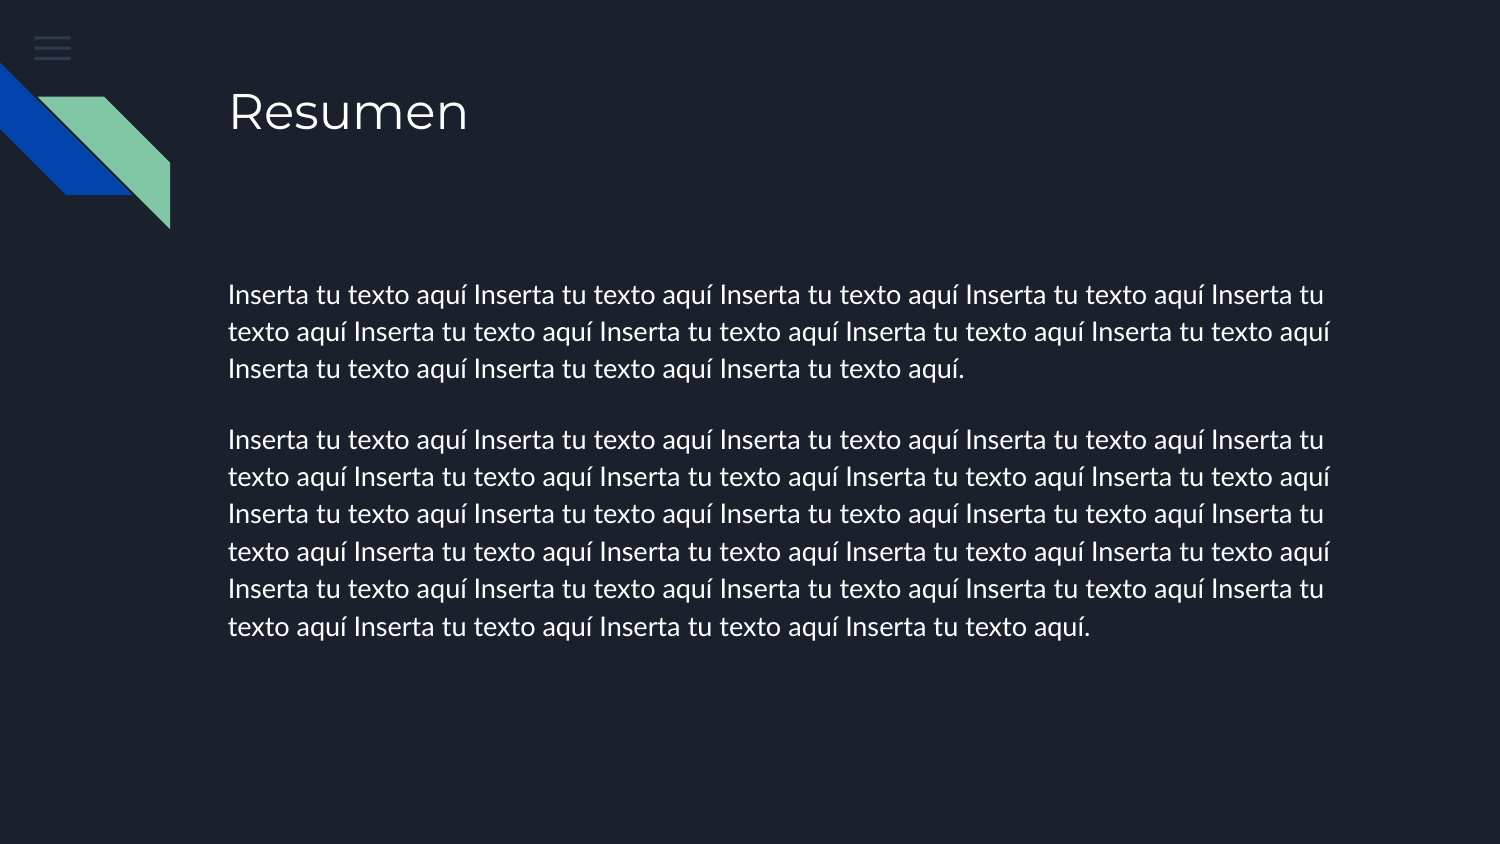

# Resumen
Inserta tu texto aquí Inserta tu texto aquí Inserta tu texto aquí Inserta tu texto aquí Inserta tu texto aquí Inserta tu texto aquí Inserta tu texto aquí Inserta tu texto aquí Inserta tu texto aquí Inserta tu texto aquí Inserta tu texto aquí Inserta tu texto aquí.
Inserta tu texto aquí Inserta tu texto aquí Inserta tu texto aquí Inserta tu texto aquí Inserta tu texto aquí Inserta tu texto aquí Inserta tu texto aquí Inserta tu texto aquí Inserta tu texto aquí Inserta tu texto aquí Inserta tu texto aquí Inserta tu texto aquí Inserta tu texto aquí Inserta tu texto aquí Inserta tu texto aquí Inserta tu texto aquí Inserta tu texto aquí Inserta tu texto aquí Inserta tu texto aquí Inserta tu texto aquí Inserta tu texto aquí Inserta tu texto aquí Inserta tu texto aquí Inserta tu texto aquí Inserta tu texto aquí Inserta tu texto aquí.